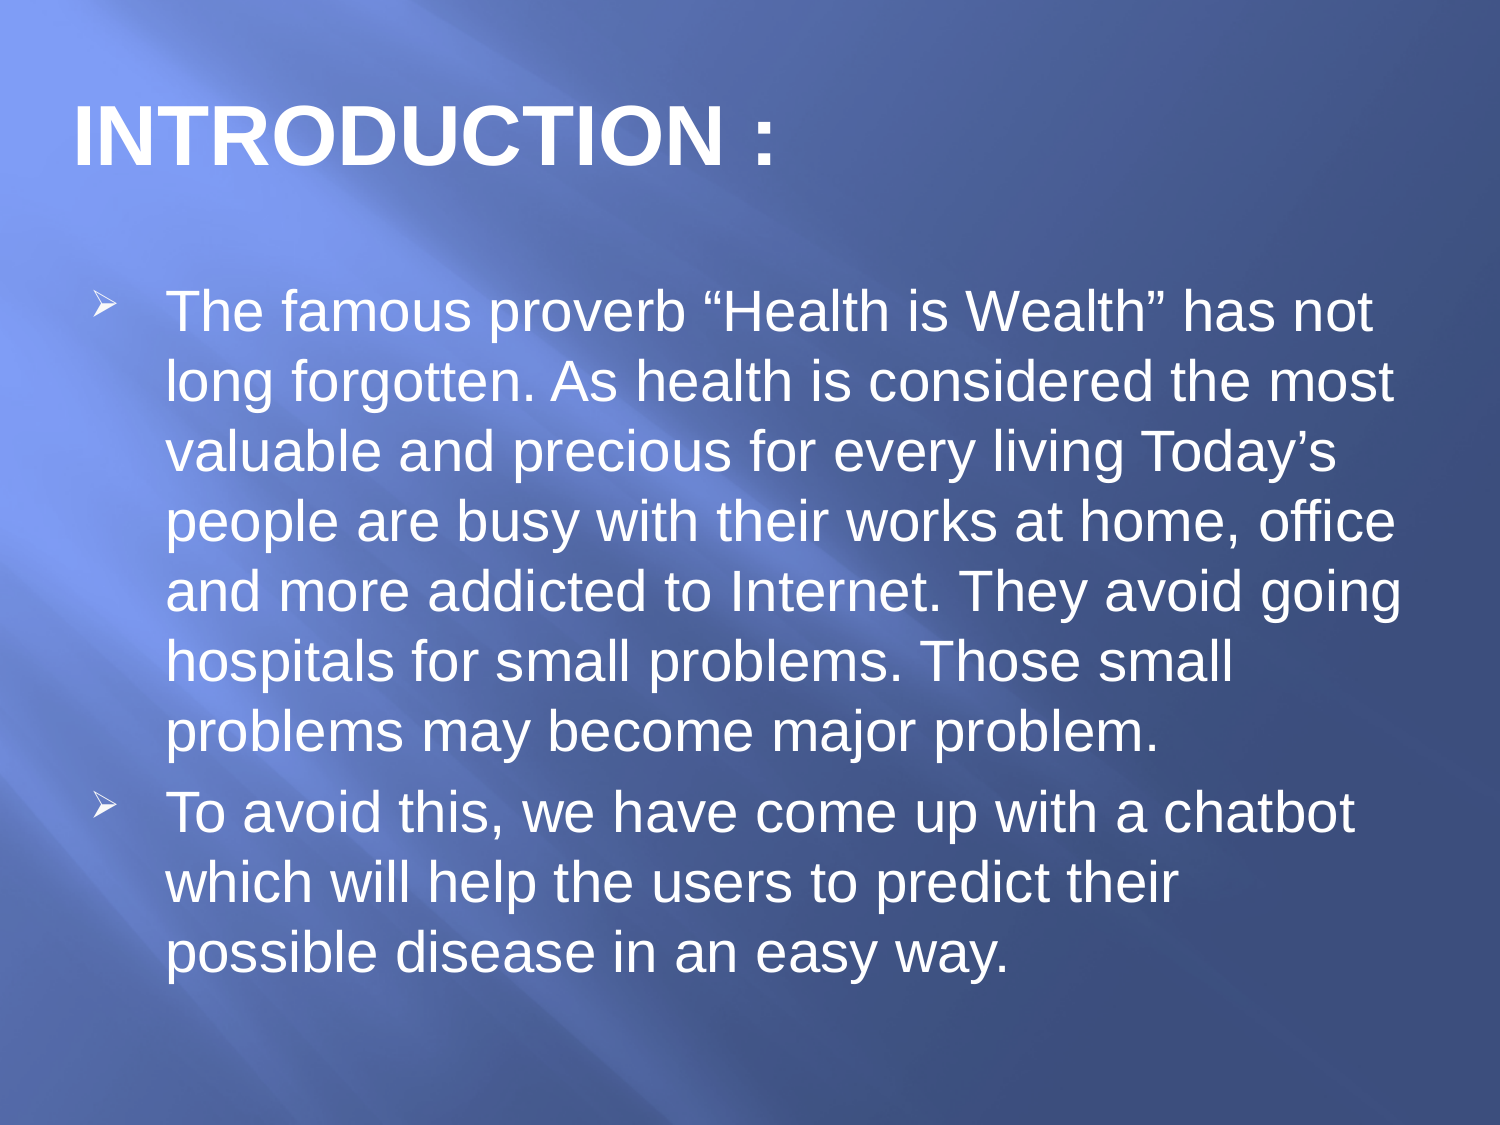

# INTRODUCTION :

The famous proverb “Health is Wealth” has not long forgotten. As health is considered the most valuable and precious for every living Today’s people are busy with their works at home, office and more addicted to Internet. They avoid going hospitals for small problems. Those small problems may become major problem.
To avoid this, we have come up with a chatbot which will help the users to predict their possible disease in an easy way.